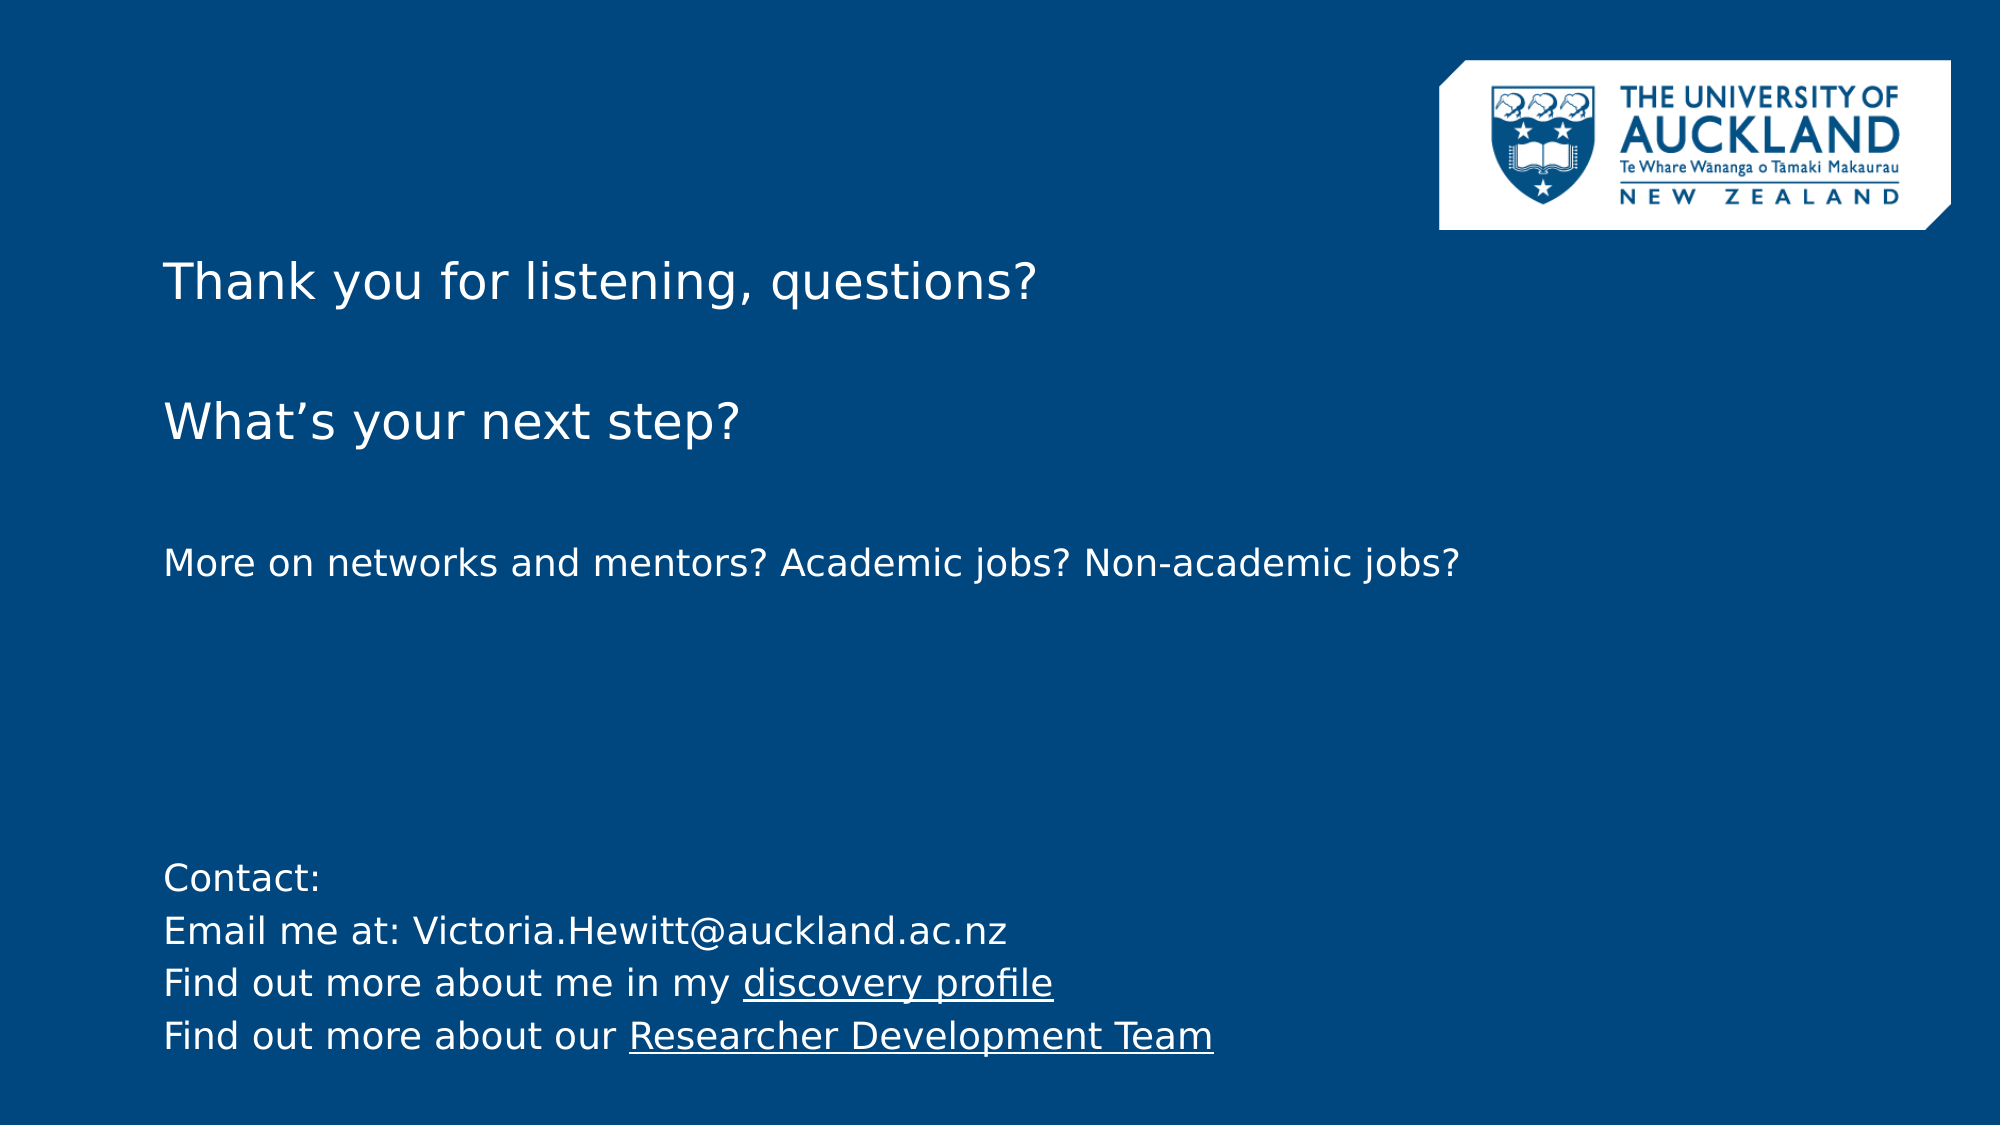

Thank you for listening, questions?

What’s your next step?
More on networks and mentors? Academic jobs? Non-academic jobs?
Contact:
Email me at: Victoria.Hewitt@auckland.ac.nz
Find out more about me in my discovery profile
Find out more about our Researcher Development Team